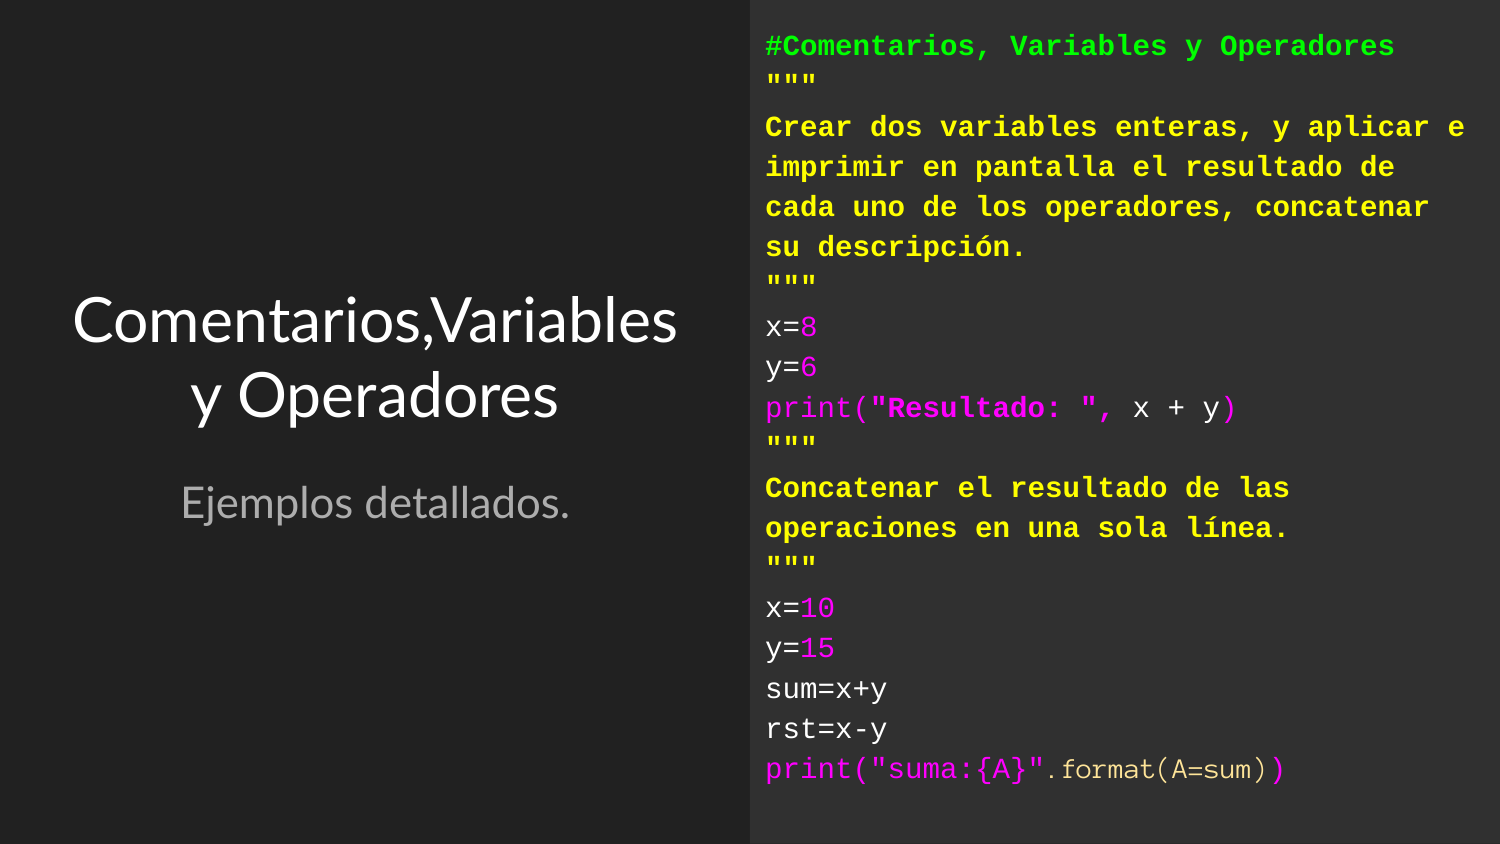

#Comentarios, Variables y Operadores
"""
Crear dos variables enteras, y aplicar e imprimir en pantalla el resultado de cada uno de los operadores, concatenar su descripción.
"""
x=8
y=6
print("Resultado: ", x + y)
"""
Concatenar el resultado de las operaciones en una sola línea.
"""
x=10
y=15
sum=x+y
rst=x-y
print("suma:{A}".format(A=sum))

# Comentarios,Variables y Operadores
Ejemplos detallados.